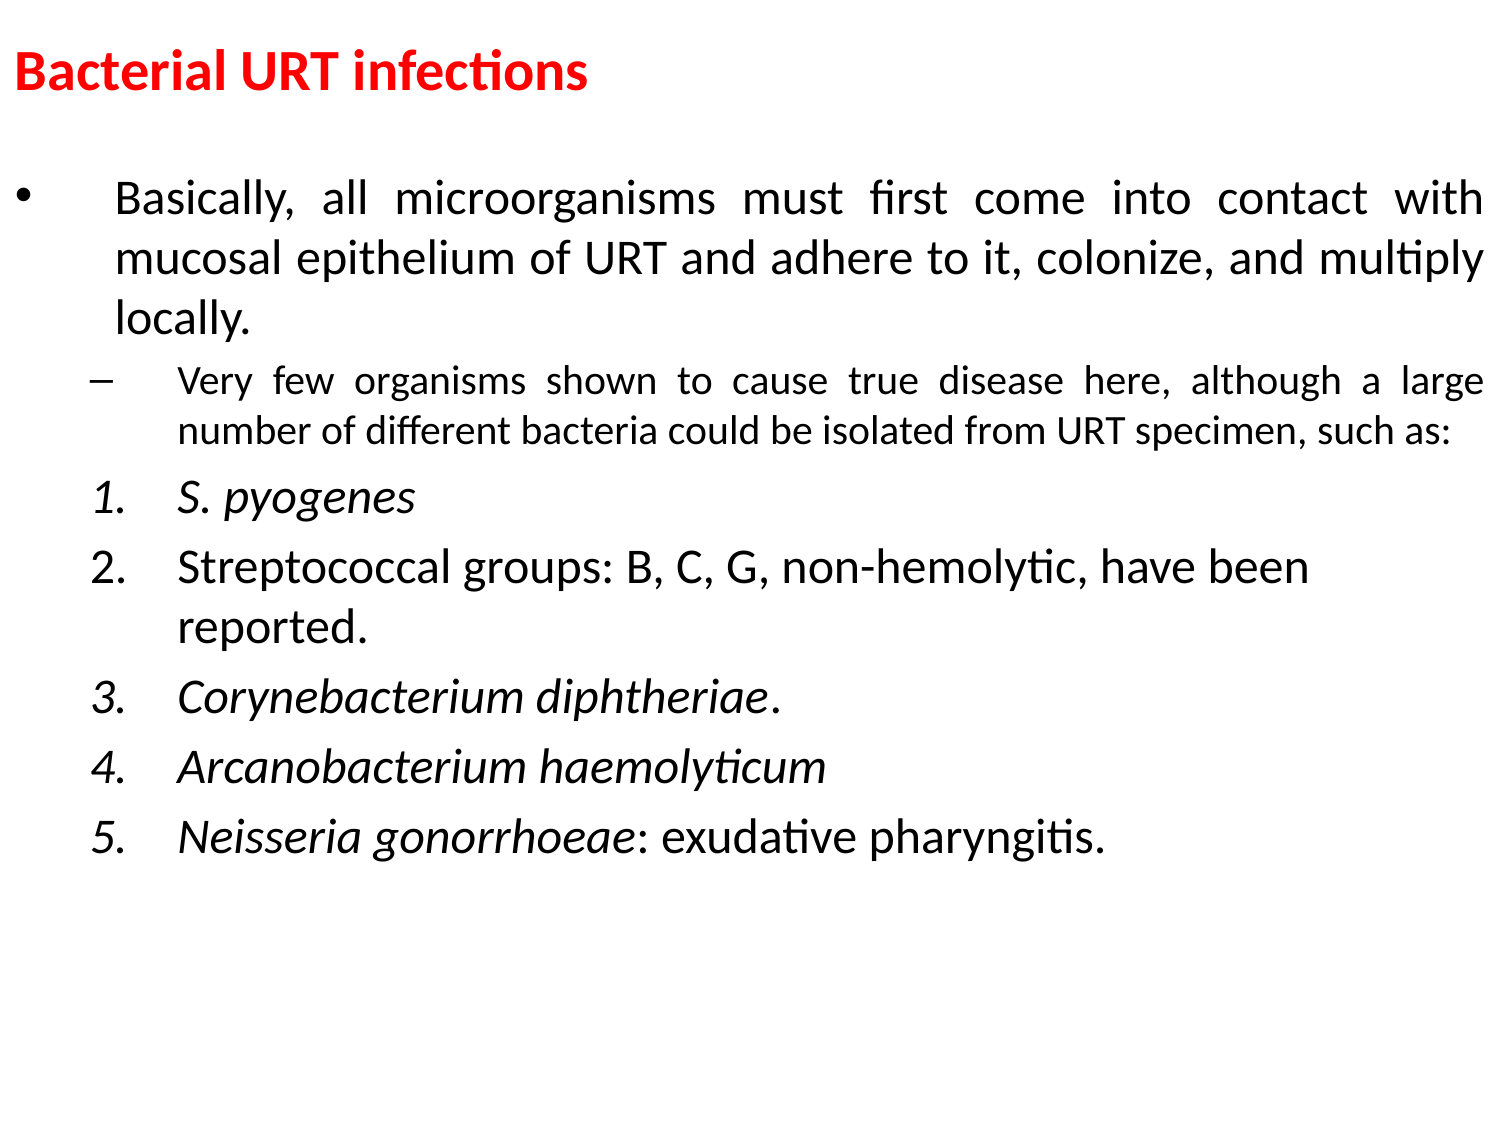

Bacterial URT infections

Basically, all microorganisms must first come into contact with mucosal epithelium of URT and adhere to it, colonize, and multiply locally.
Very few organisms shown to cause true disease here, although a large number of different bacteria could be isolated from URT specimen, such as:
S. pyogenes
Streptococcal groups: B, C, G, non-hemolytic, have been reported.
Corynebacterium diphtheriae.
Arcanobacterium haemolyticum
Neisseria gonorrhoeae: exudative pharyngitis.